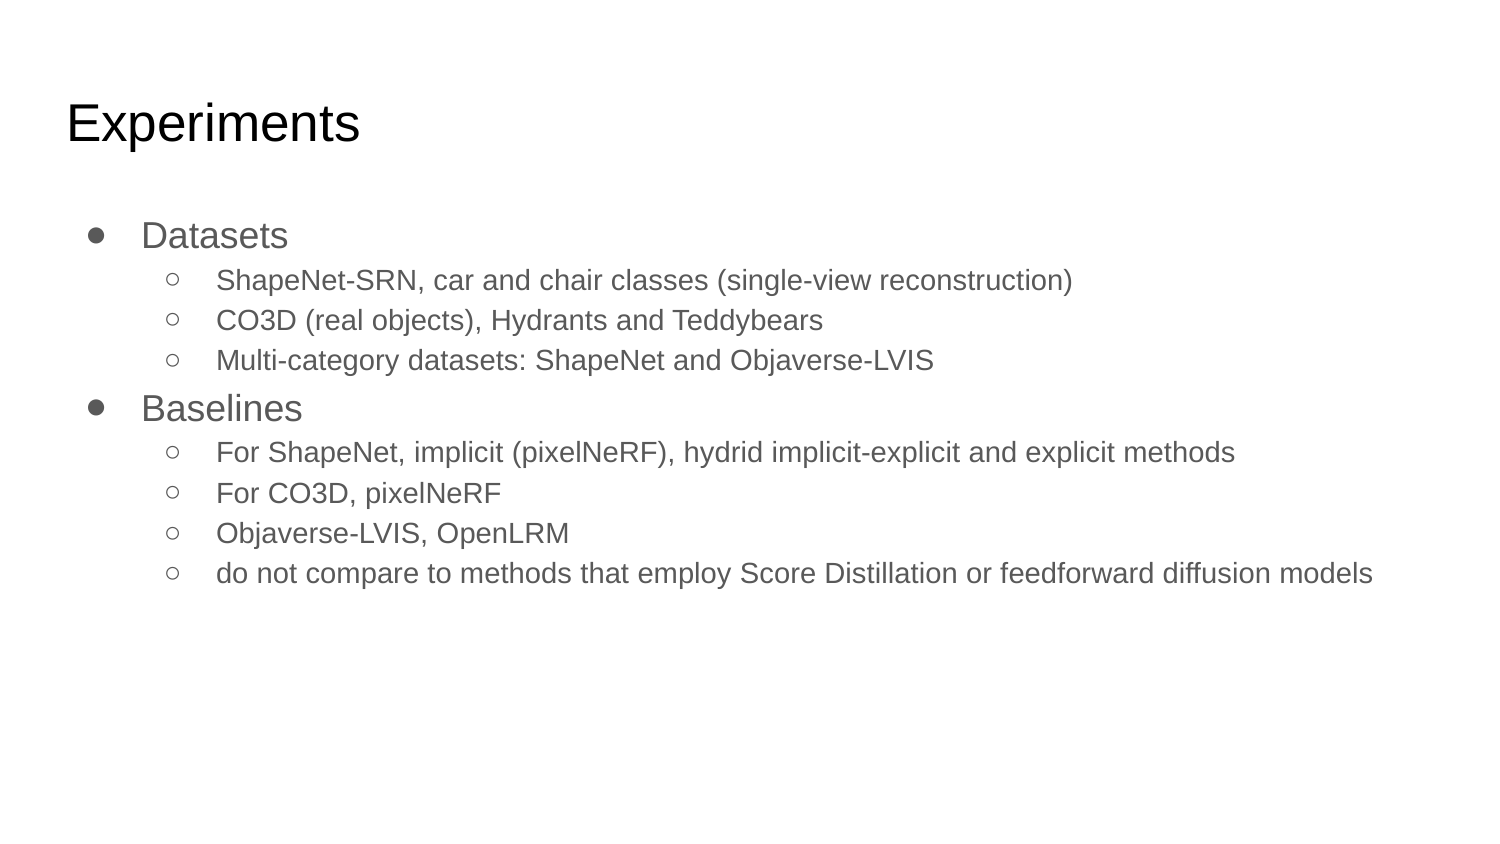

# Experiments
Datasets
ShapeNet-SRN, car and chair classes (single-view reconstruction)
CO3D (real objects), Hydrants and Teddybears
Multi-category datasets: ShapeNet and Objaverse-LVIS
Baselines
For ShapeNet, implicit (pixelNeRF), hydrid implicit-explicit and explicit methods
For CO3D, pixelNeRF
Objaverse-LVIS, OpenLRM
do not compare to methods that employ Score Distillation or feedforward diffusion models